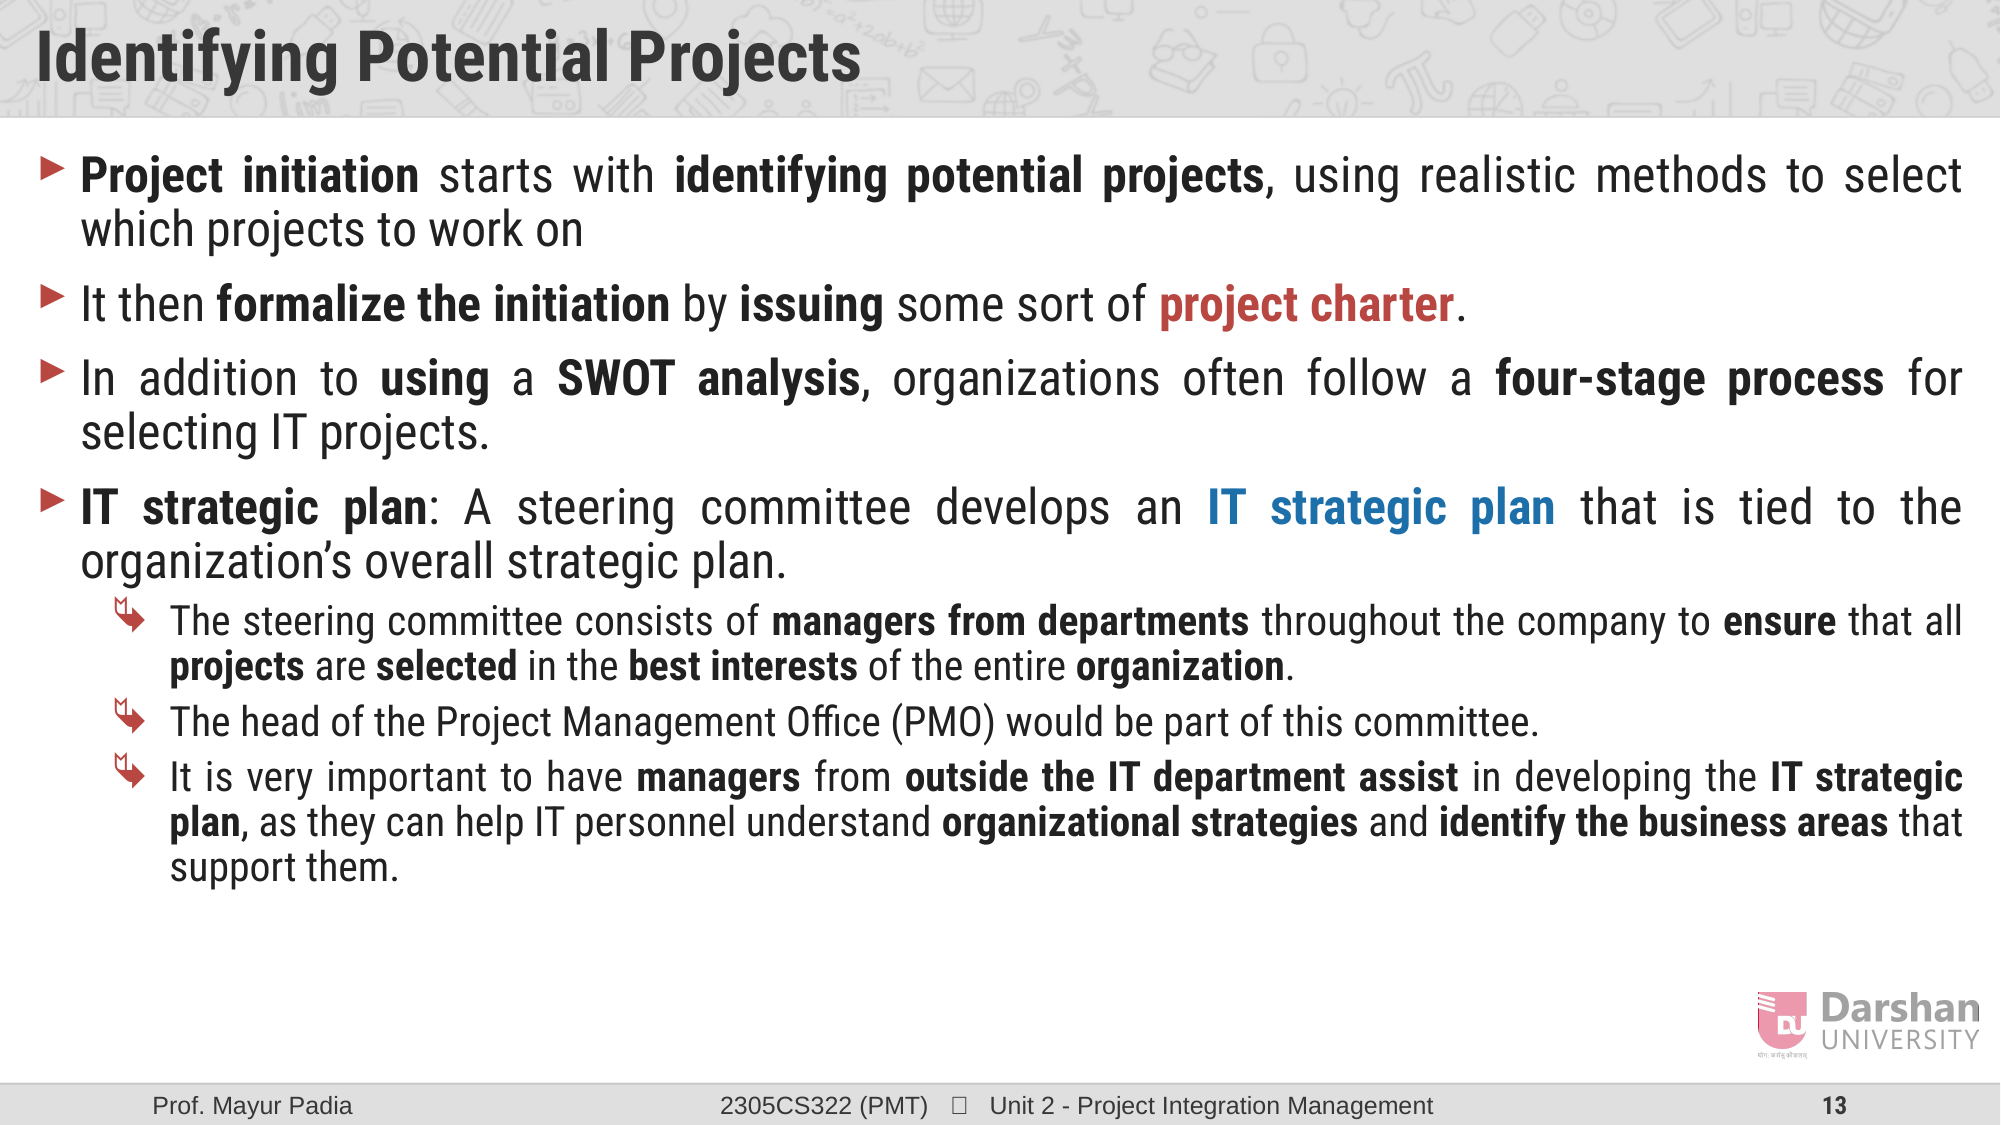

# Identifying Potential Projects
Project initiation starts with identifying potential projects, using realistic methods to select which projects to work on
It then formalize the initiation by issuing some sort of project charter.
In addition to using a SWOT analysis, organizations often follow a four-stage process for selecting IT projects.
IT strategic plan: A steering committee develops an IT strategic plan that is tied to the organization’s overall strategic plan.
The steering committee consists of managers from departments throughout the company to ensure that all projects are selected in the best interests of the entire organization.
The head of the Project Management Office (PMO) would be part of this committee.
It is very important to have managers from outside the IT department assist in developing the IT strategic plan, as they can help IT personnel understand organizational strategies and identify the business areas that support them.